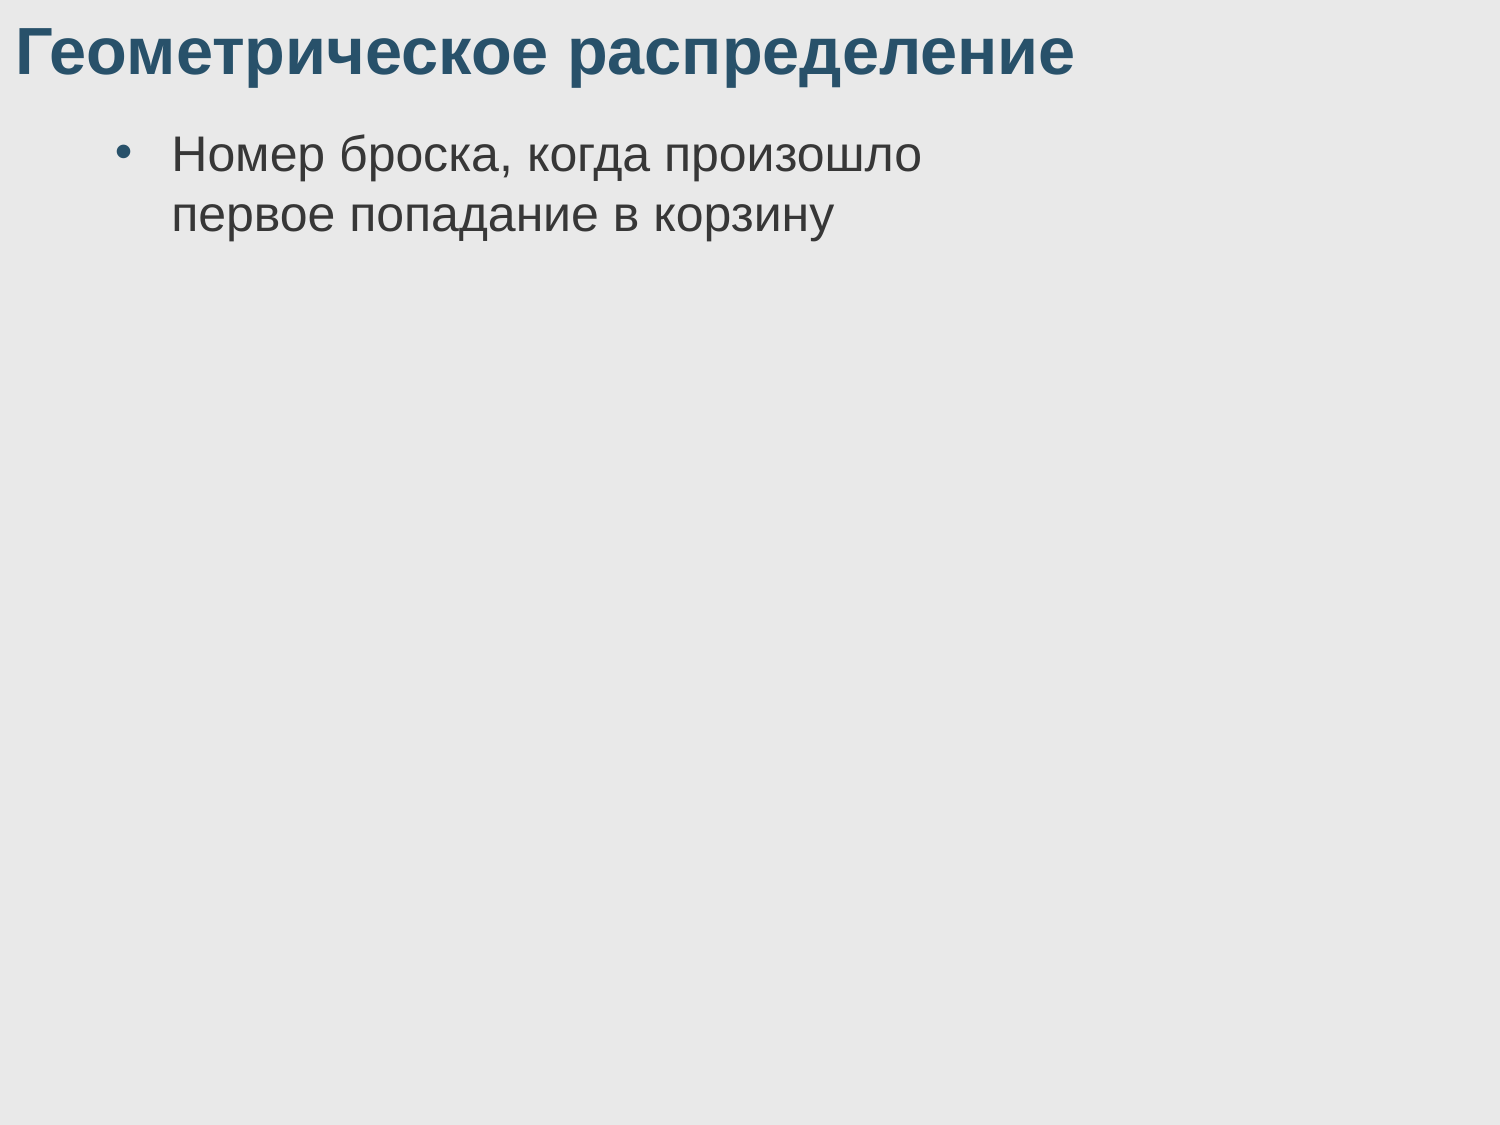

Геометрическое распределение
Номер броска, когда произошло первое попадание в корзину